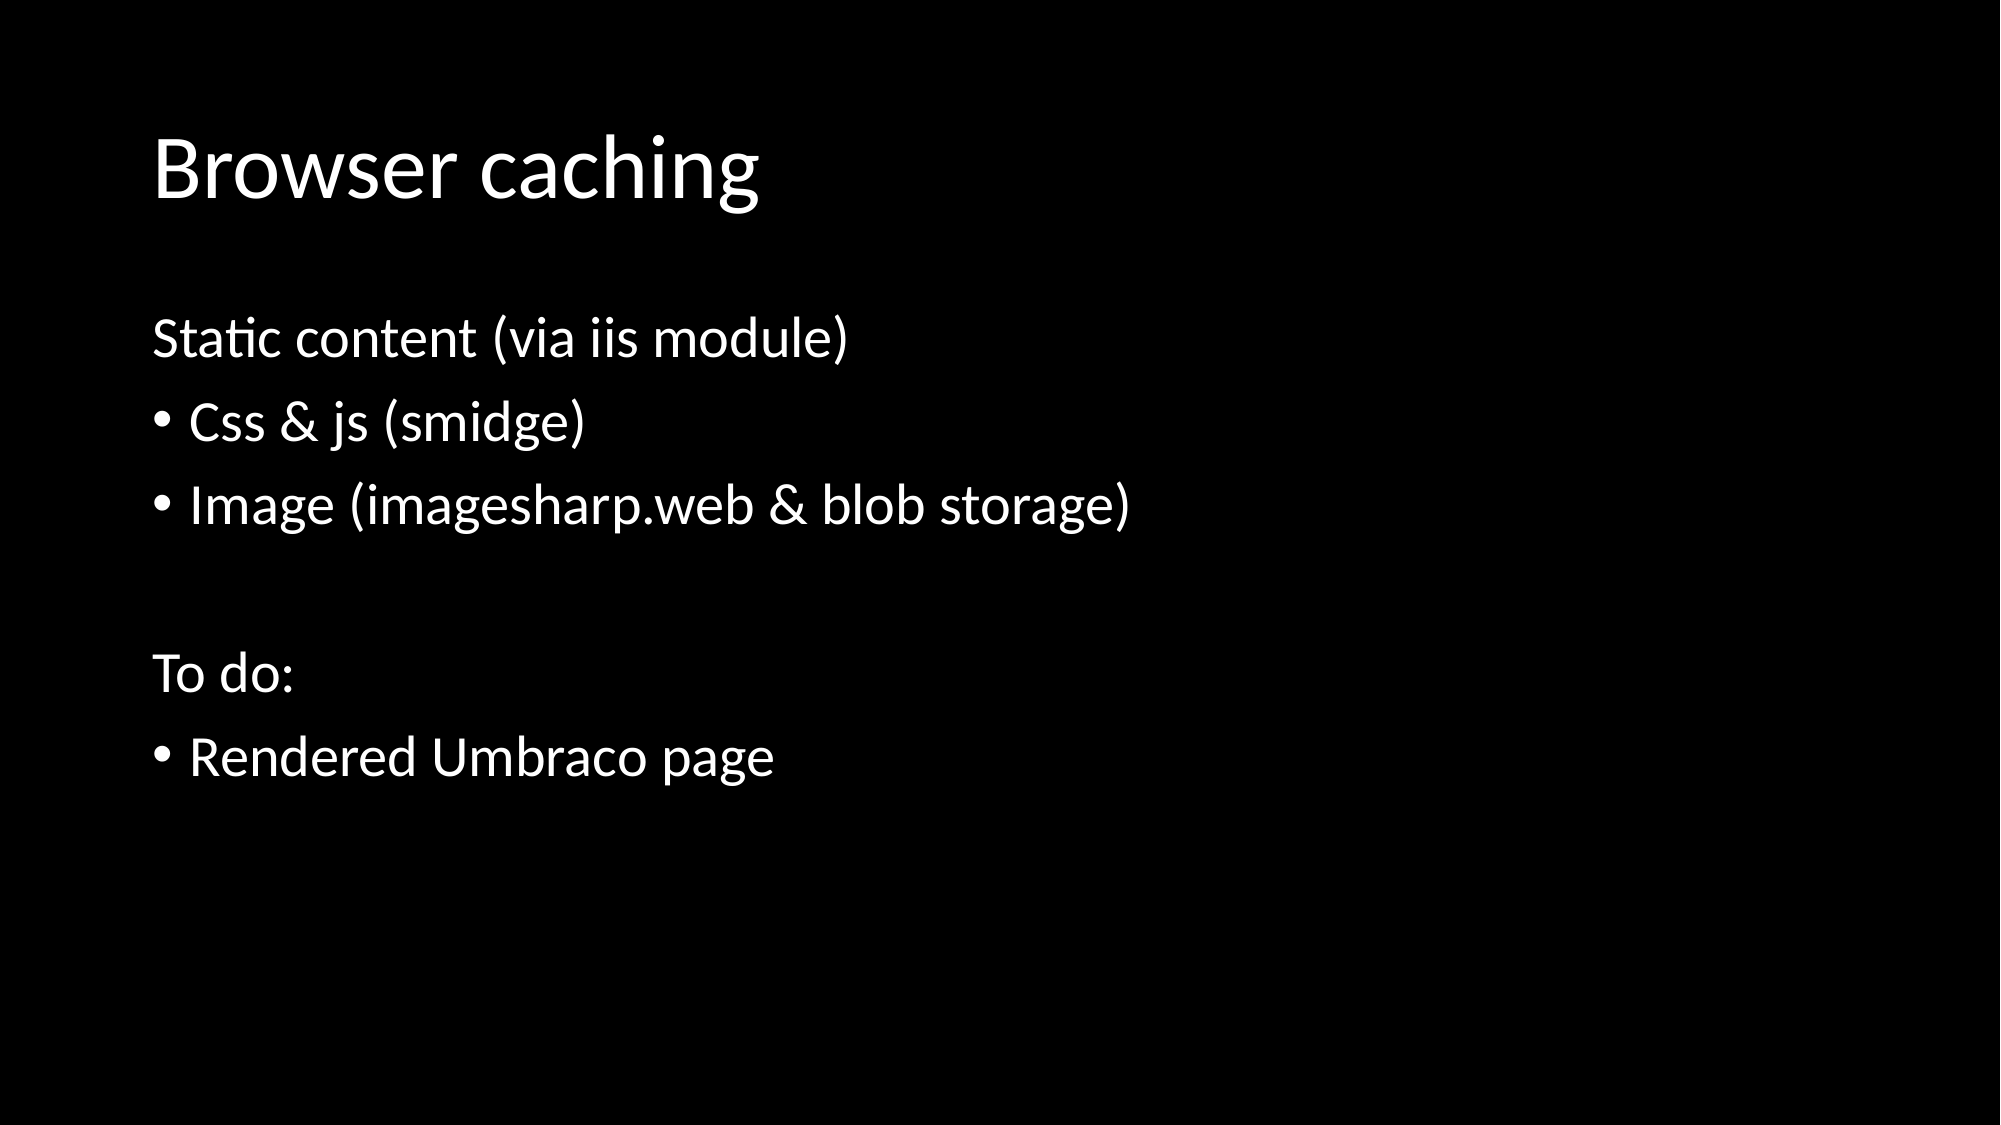

# Browser caching
Static content (via iis module)
Css & js (smidge)
Image (imagesharp.web & blob storage)

To do:
Rendered Umbraco page